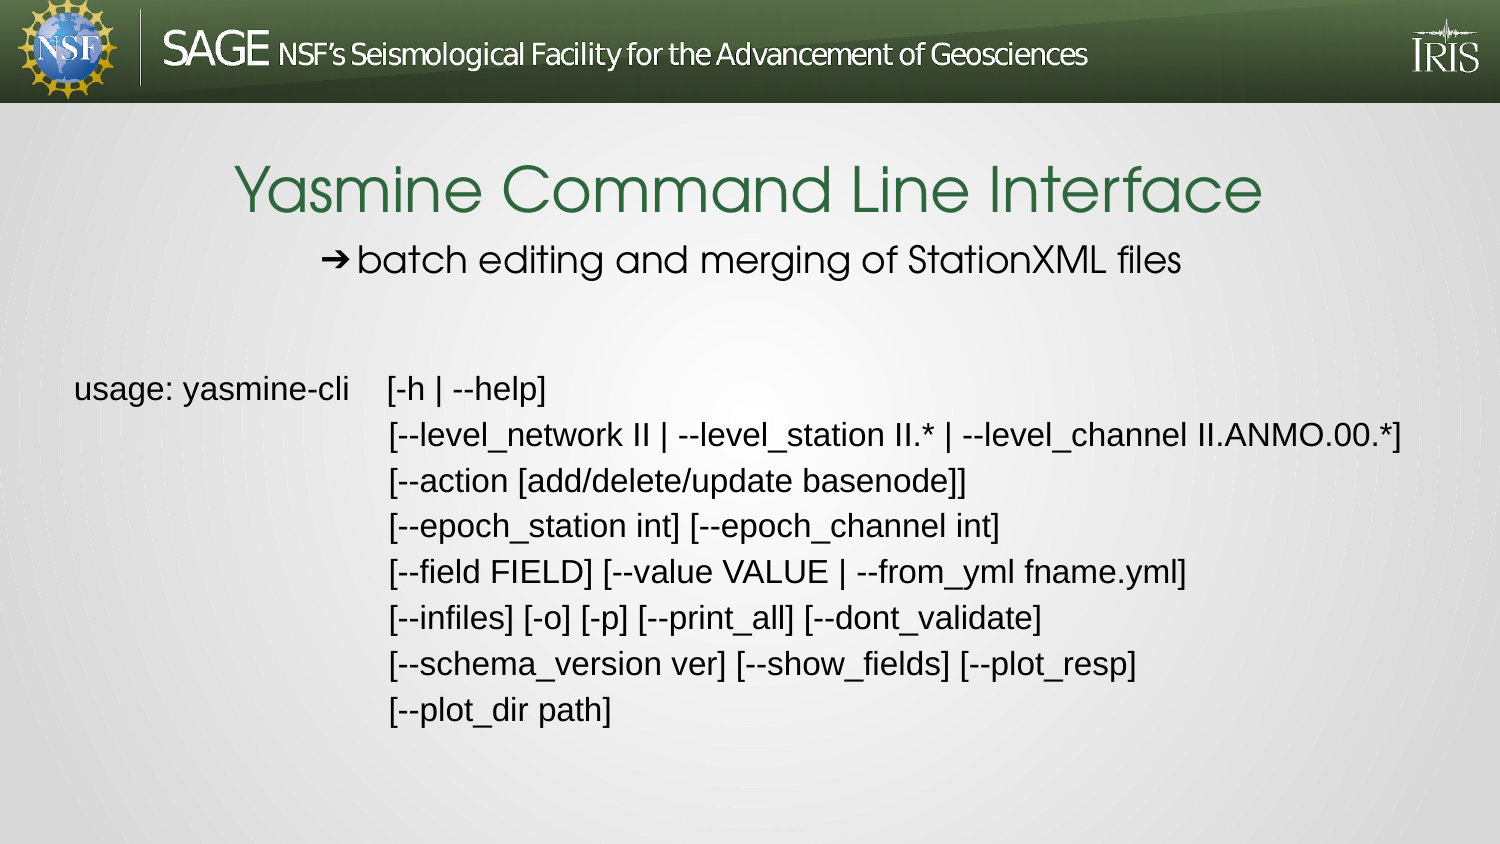

# Yasmine Command Line Interface
batch editing and merging of StationXML files

usage: yasmine-cli    [-h | --help]
                                  [--level_network II | --level_station II.* | --level_channel II.ANMO.00.*]
                                  [--action [add/delete/update basenode]]
                                  [--epoch_station int] [--epoch_channel int]
                                  [--field FIELD] [--value VALUE | --from_yml fname.yml]
                                  [--infiles] [-o] [-p] [--print_all] [--dont_validate]
                                  [--schema_version ver] [--show_fields] [--plot_resp]
                                  [--plot_dir path]